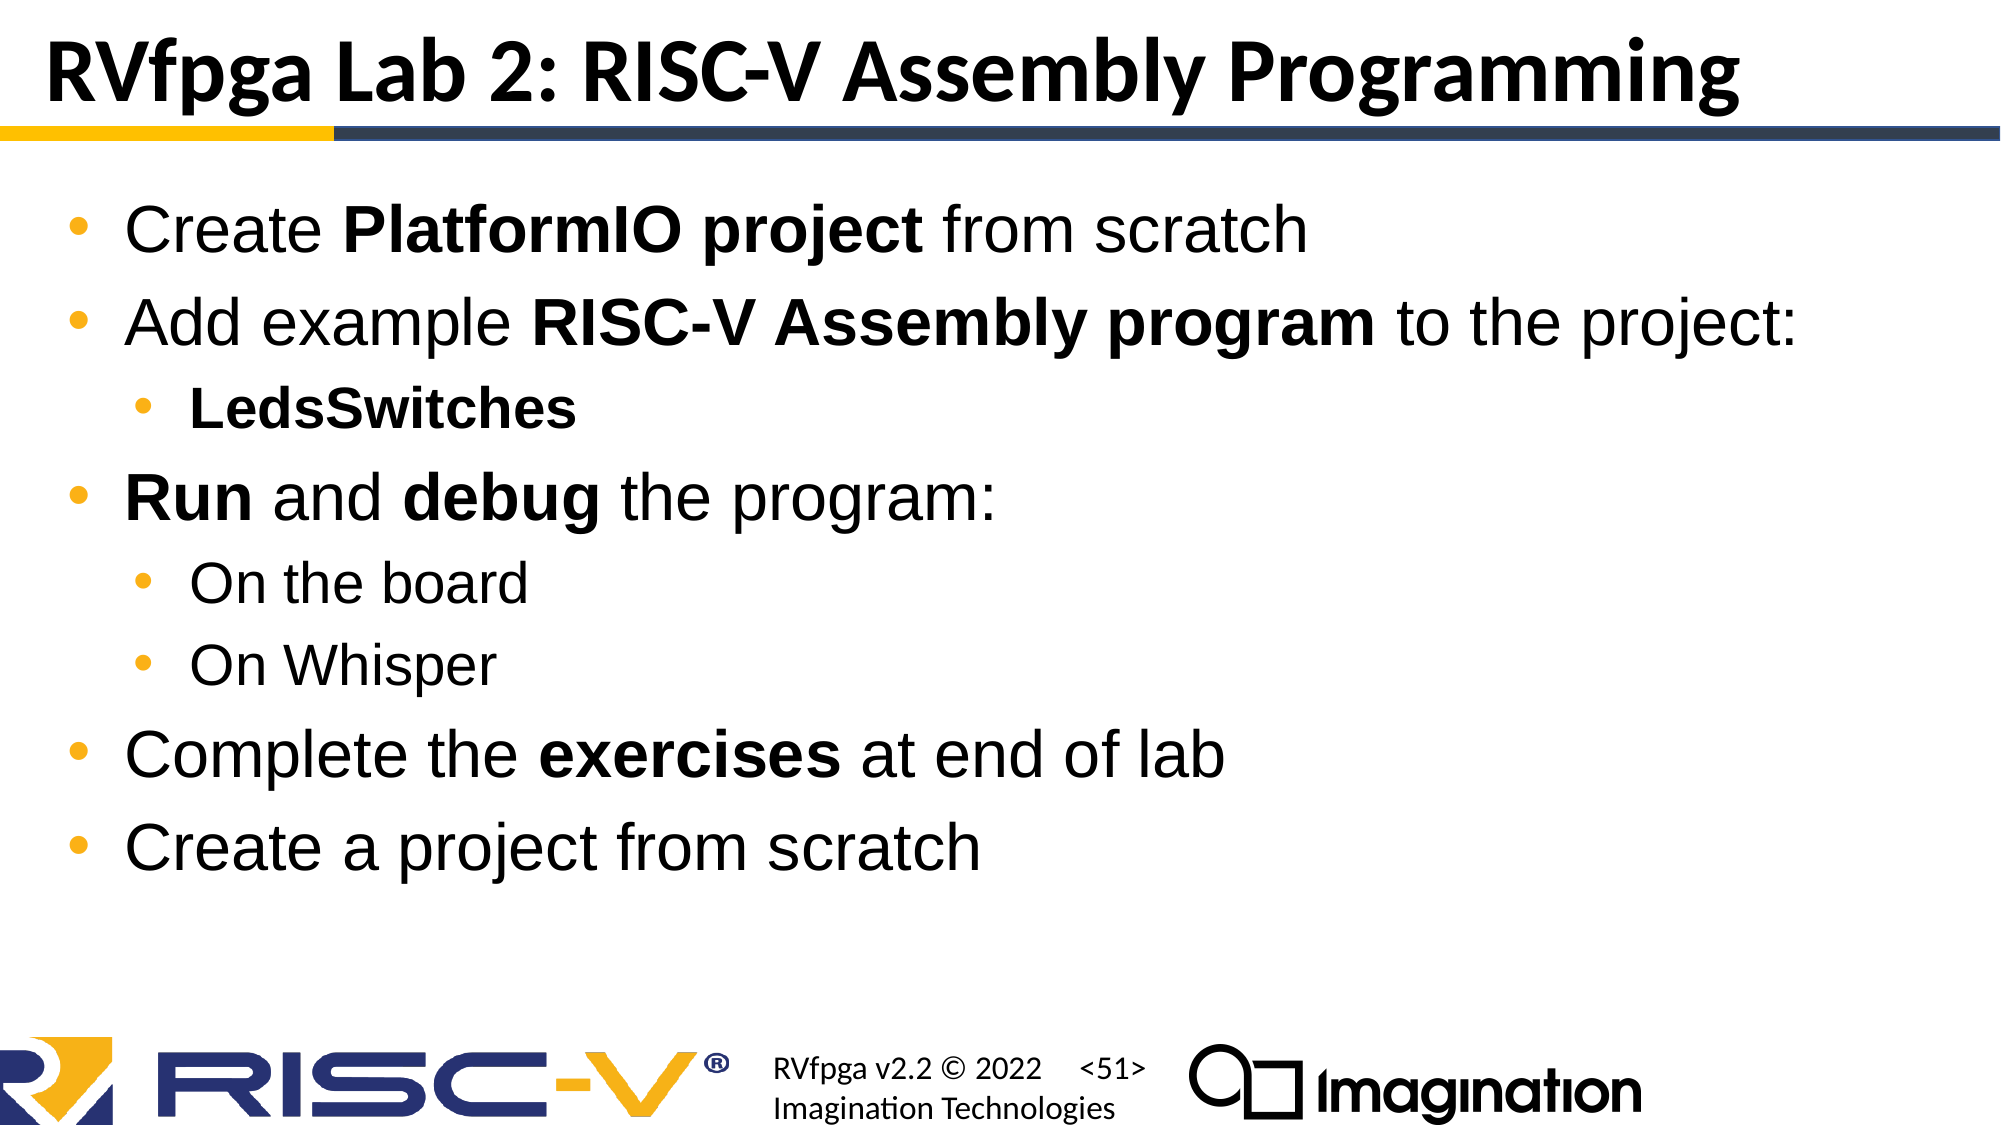

# RVfpga Lab 2: RISC-V Assembly Programming
Create PlatformIO project from scratch
Add example RISC-V Assembly program to the project:
LedsSwitches
Run and debug the program:
On the board
On Whisper
Complete the exercises at end of lab
Create a project from scratch